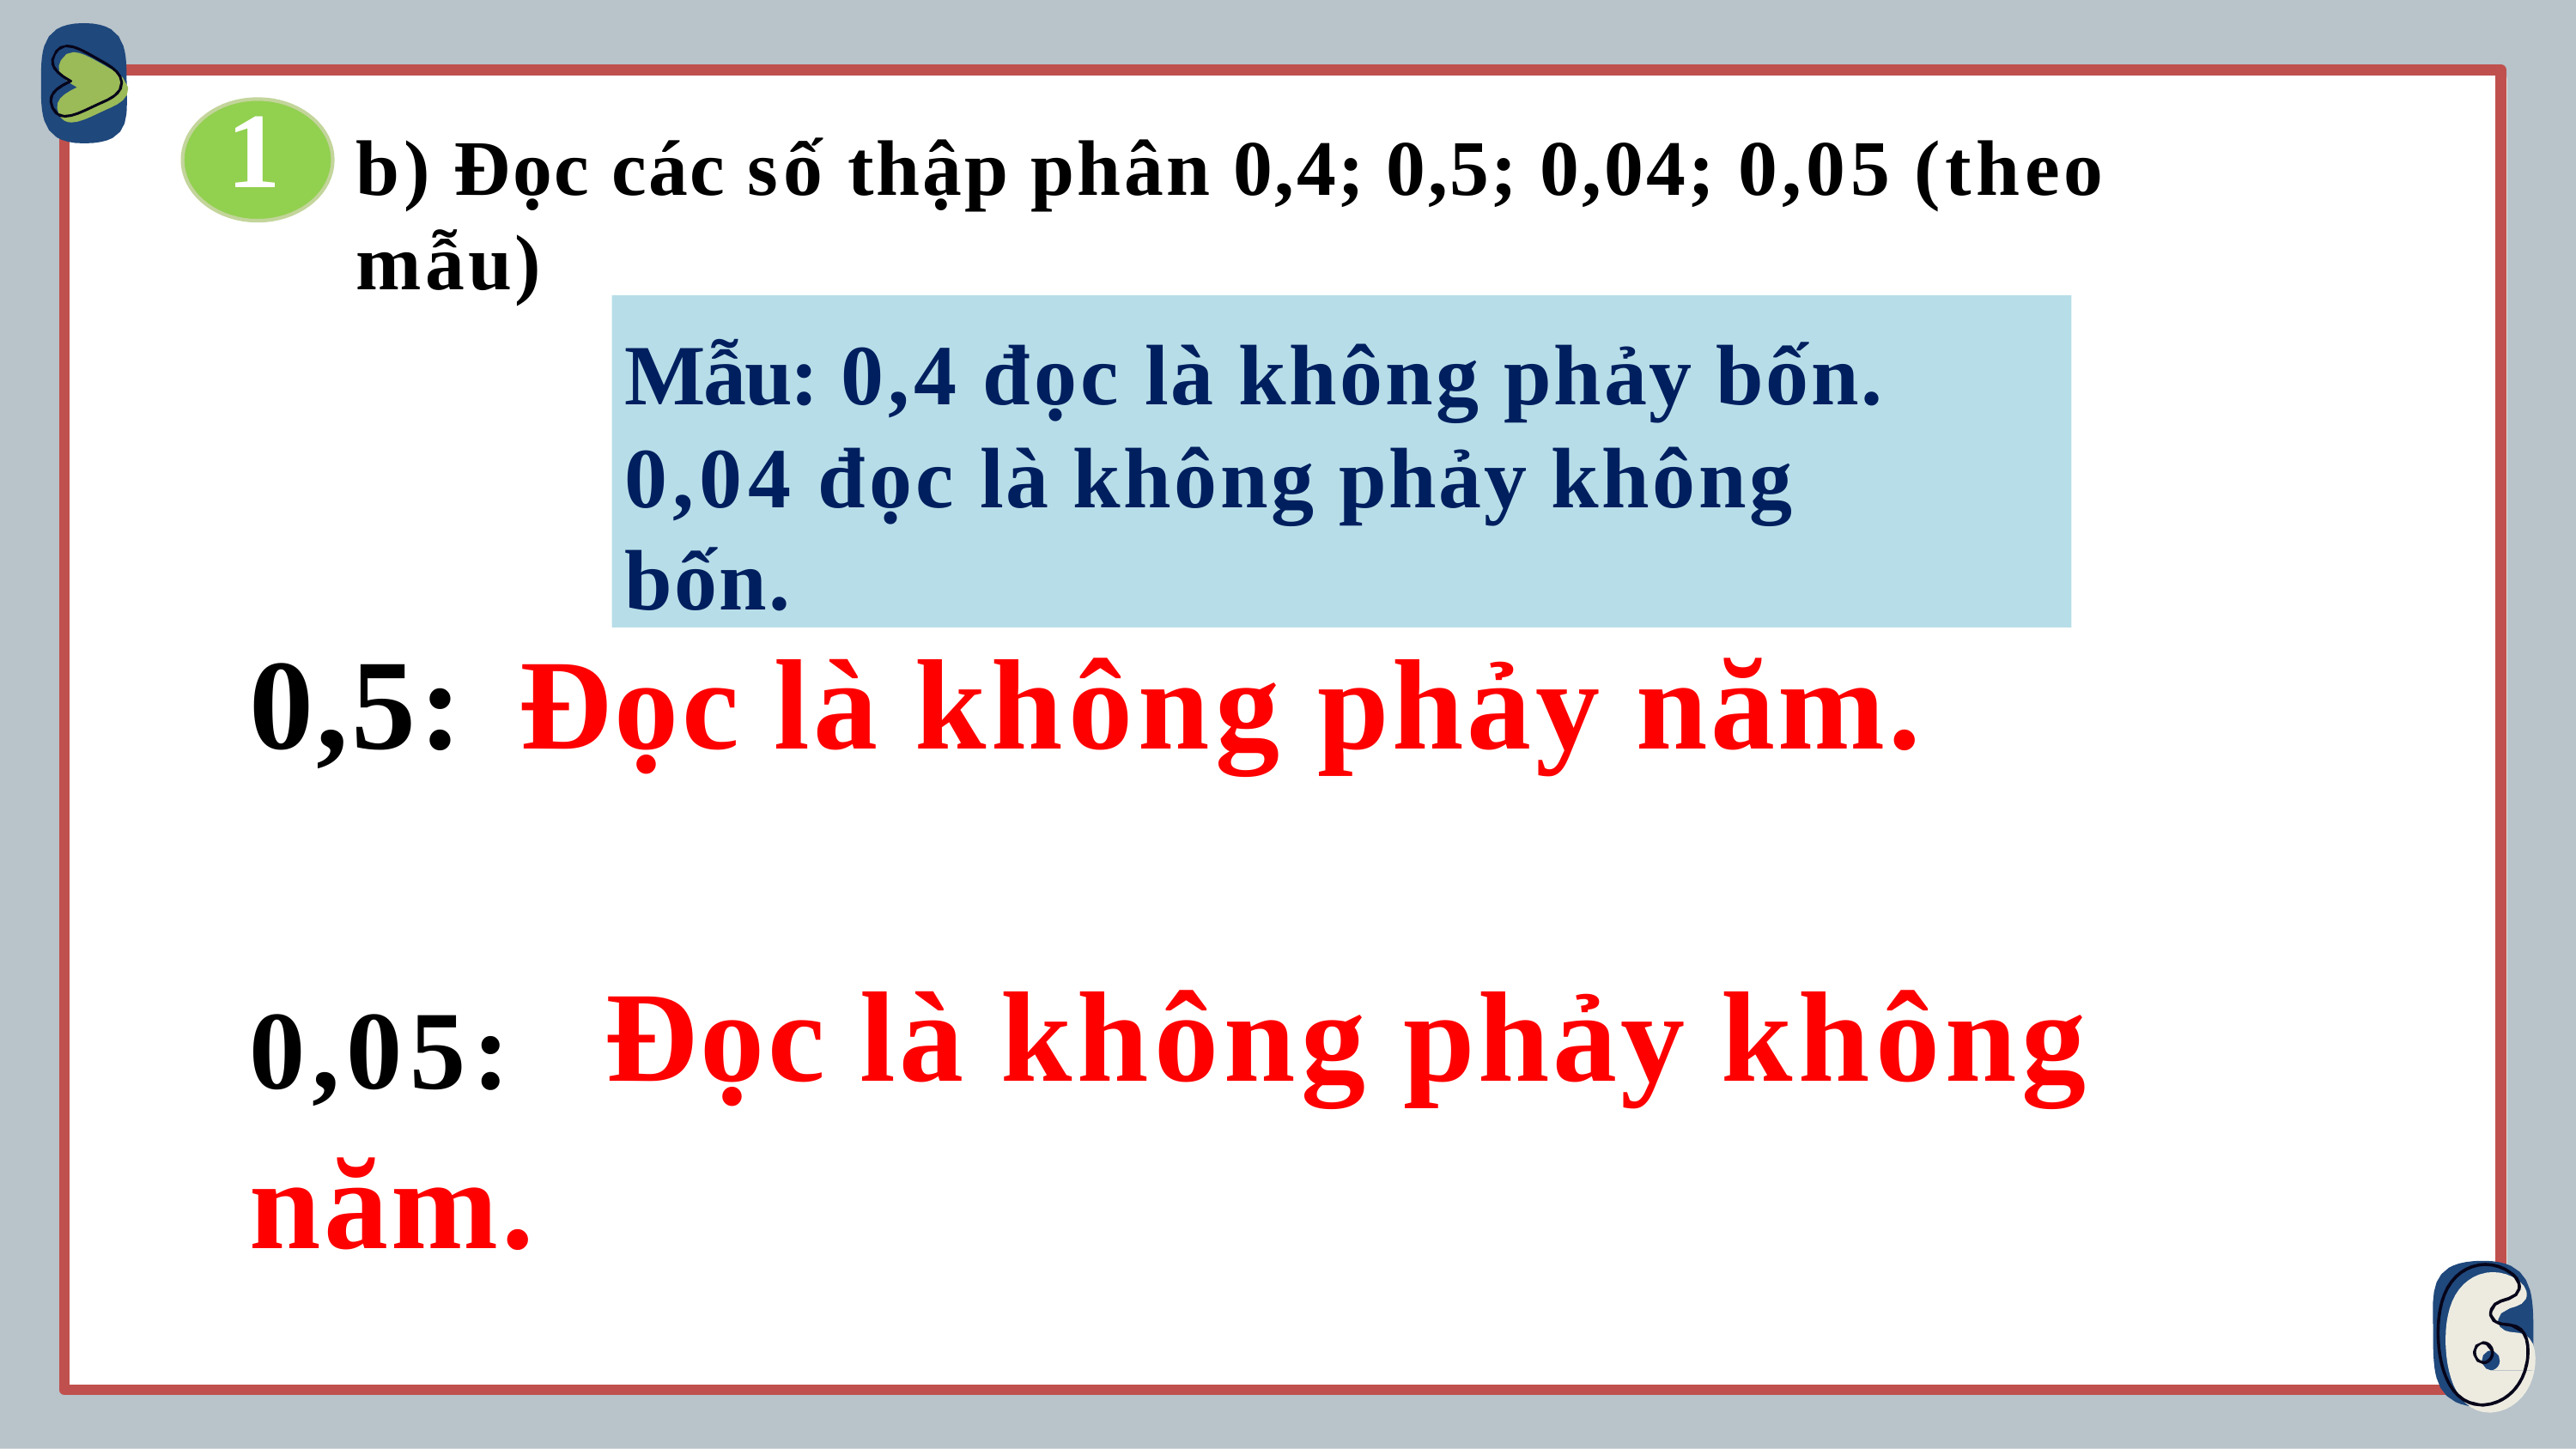

1
b) Đọc các số thập phân 0,4; 0,5; 0,04; 0,05 (theo mẫu)
Mẫu: 0,4 đọc là không phảy bốn. 0,04 đọc là không phảy không bốn.
0,5:	Đọc là không phảy năm.
0,05:	Đọc là không phảy không năm.